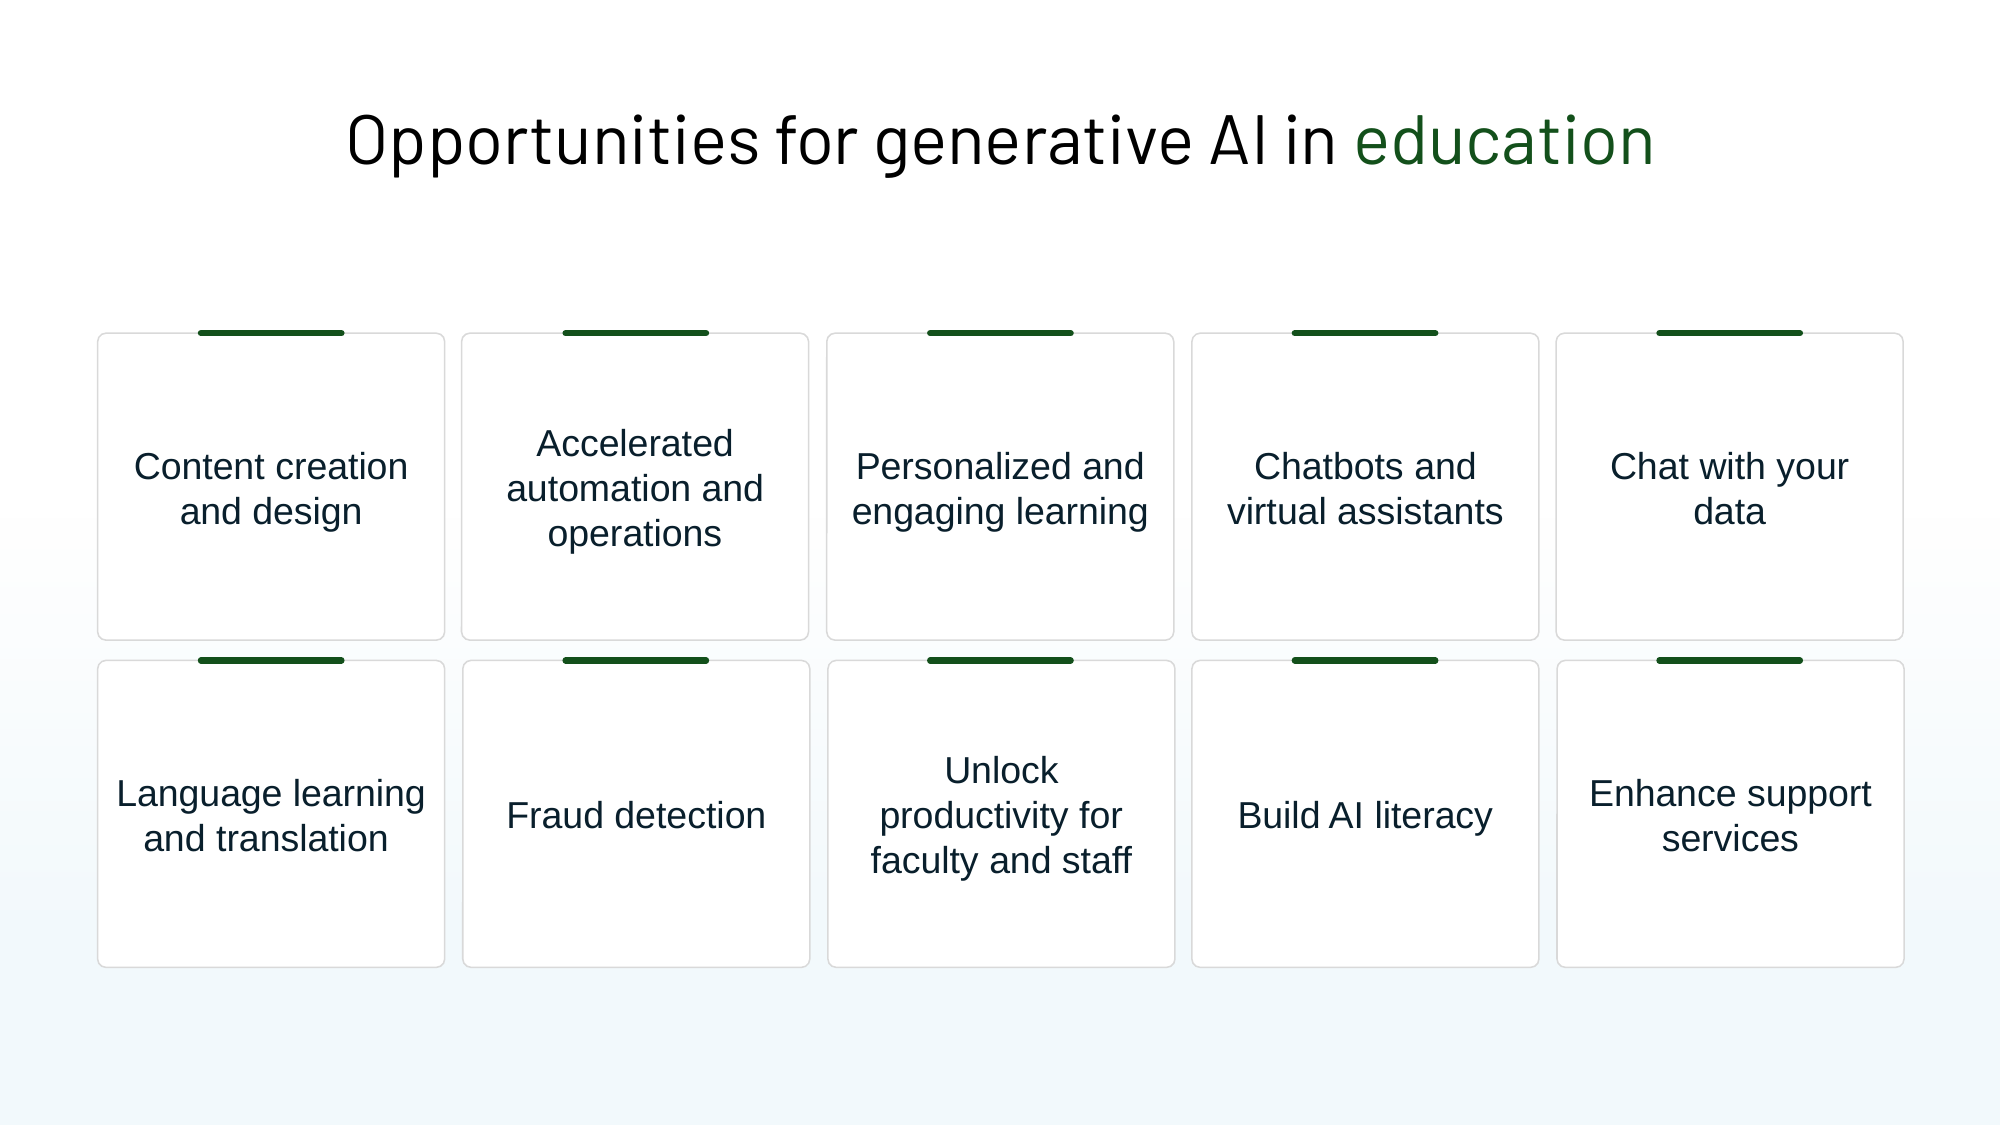

# Opportunities for generative AI in education
Content creation and design
Accelerated automation and operations
Personalized and engaging learning
Chatbots and virtual assistants
Chat with your data

Language learning and translation
Fraud detection
Unlock productivity for faculty and staff
Build AI literacy
Enhance support services